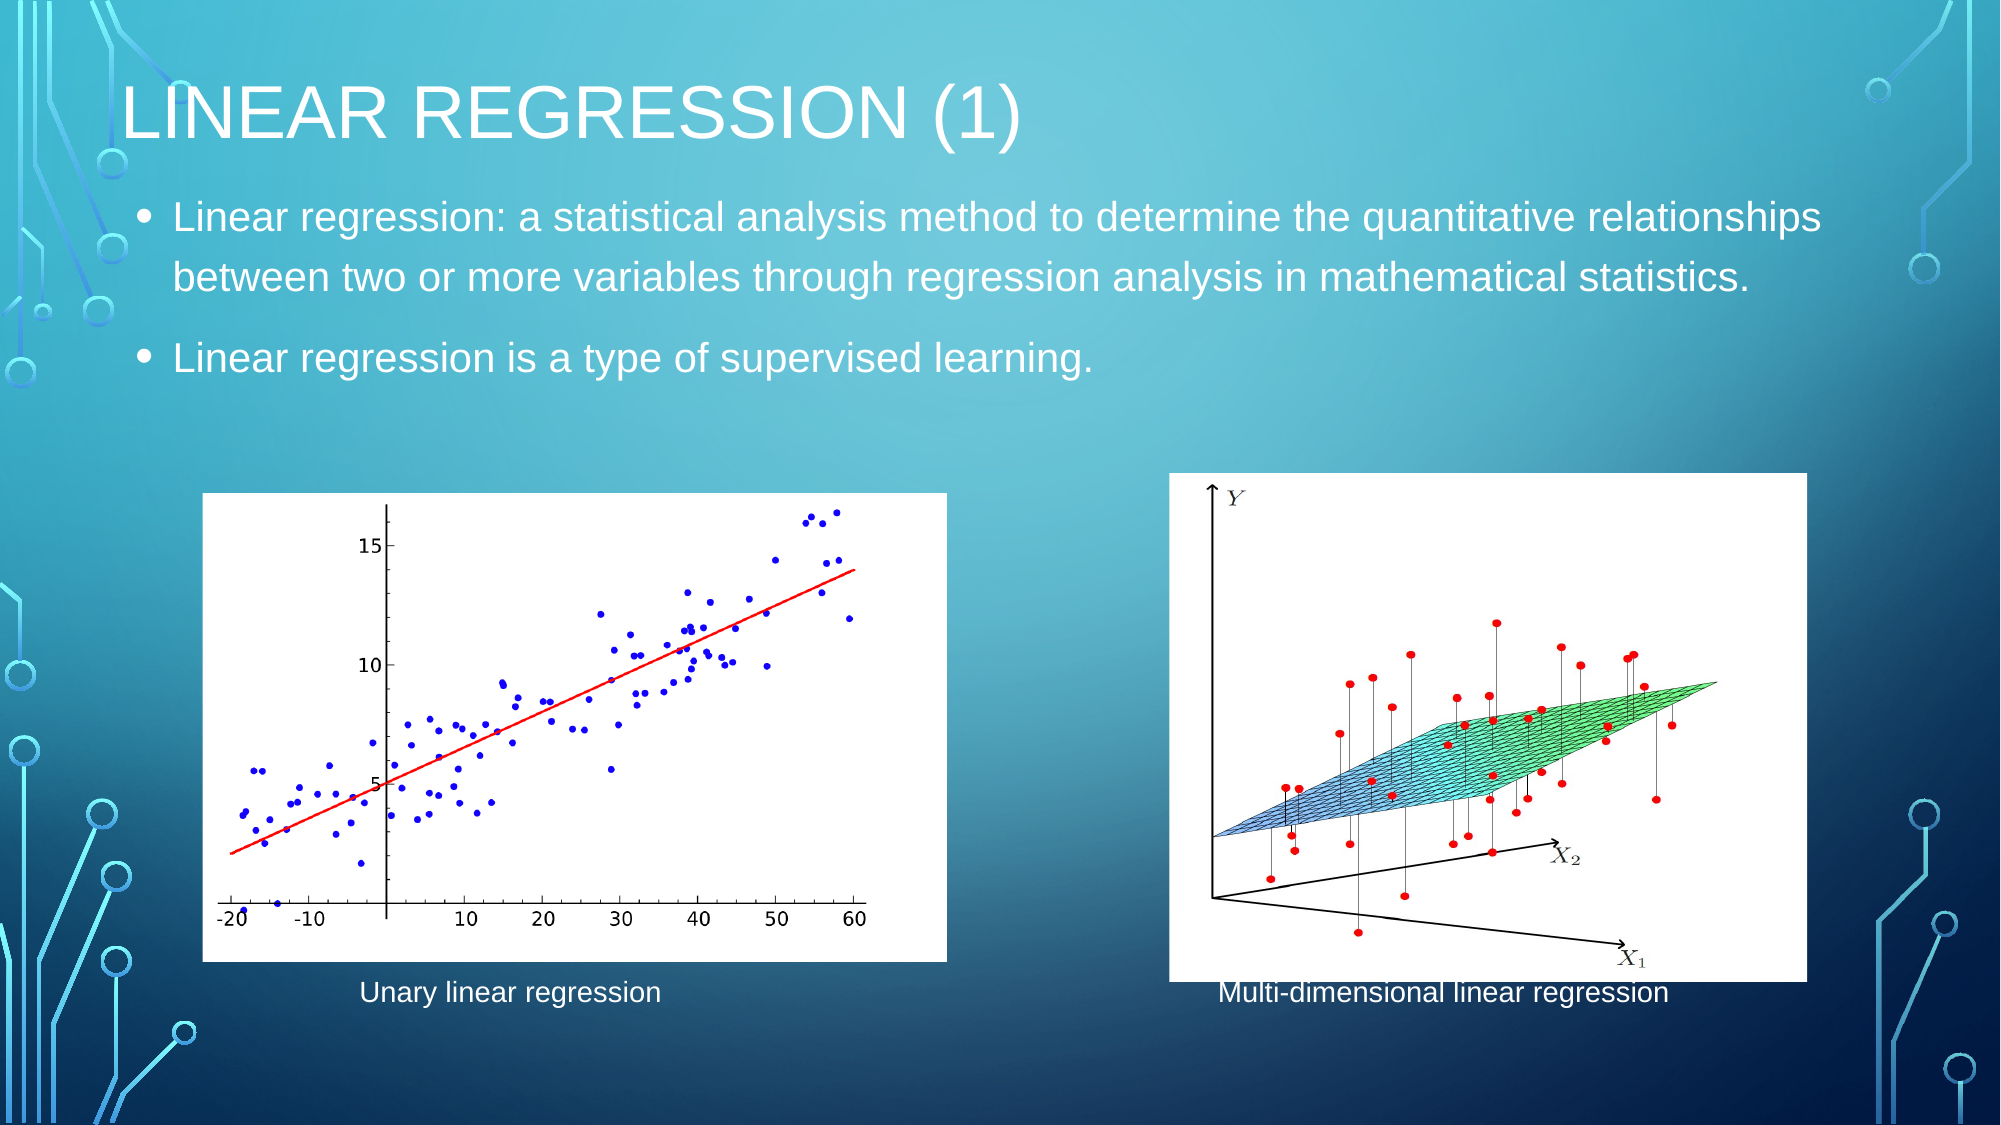

# Linear Regression (1)
Linear regression: a statistical analysis method to determine the quantitative relationships between two or more variables through regression analysis in mathematical statistics.
Linear regression is a type of supervised learning.

Multi-dimensional linear regression
Unary linear regression